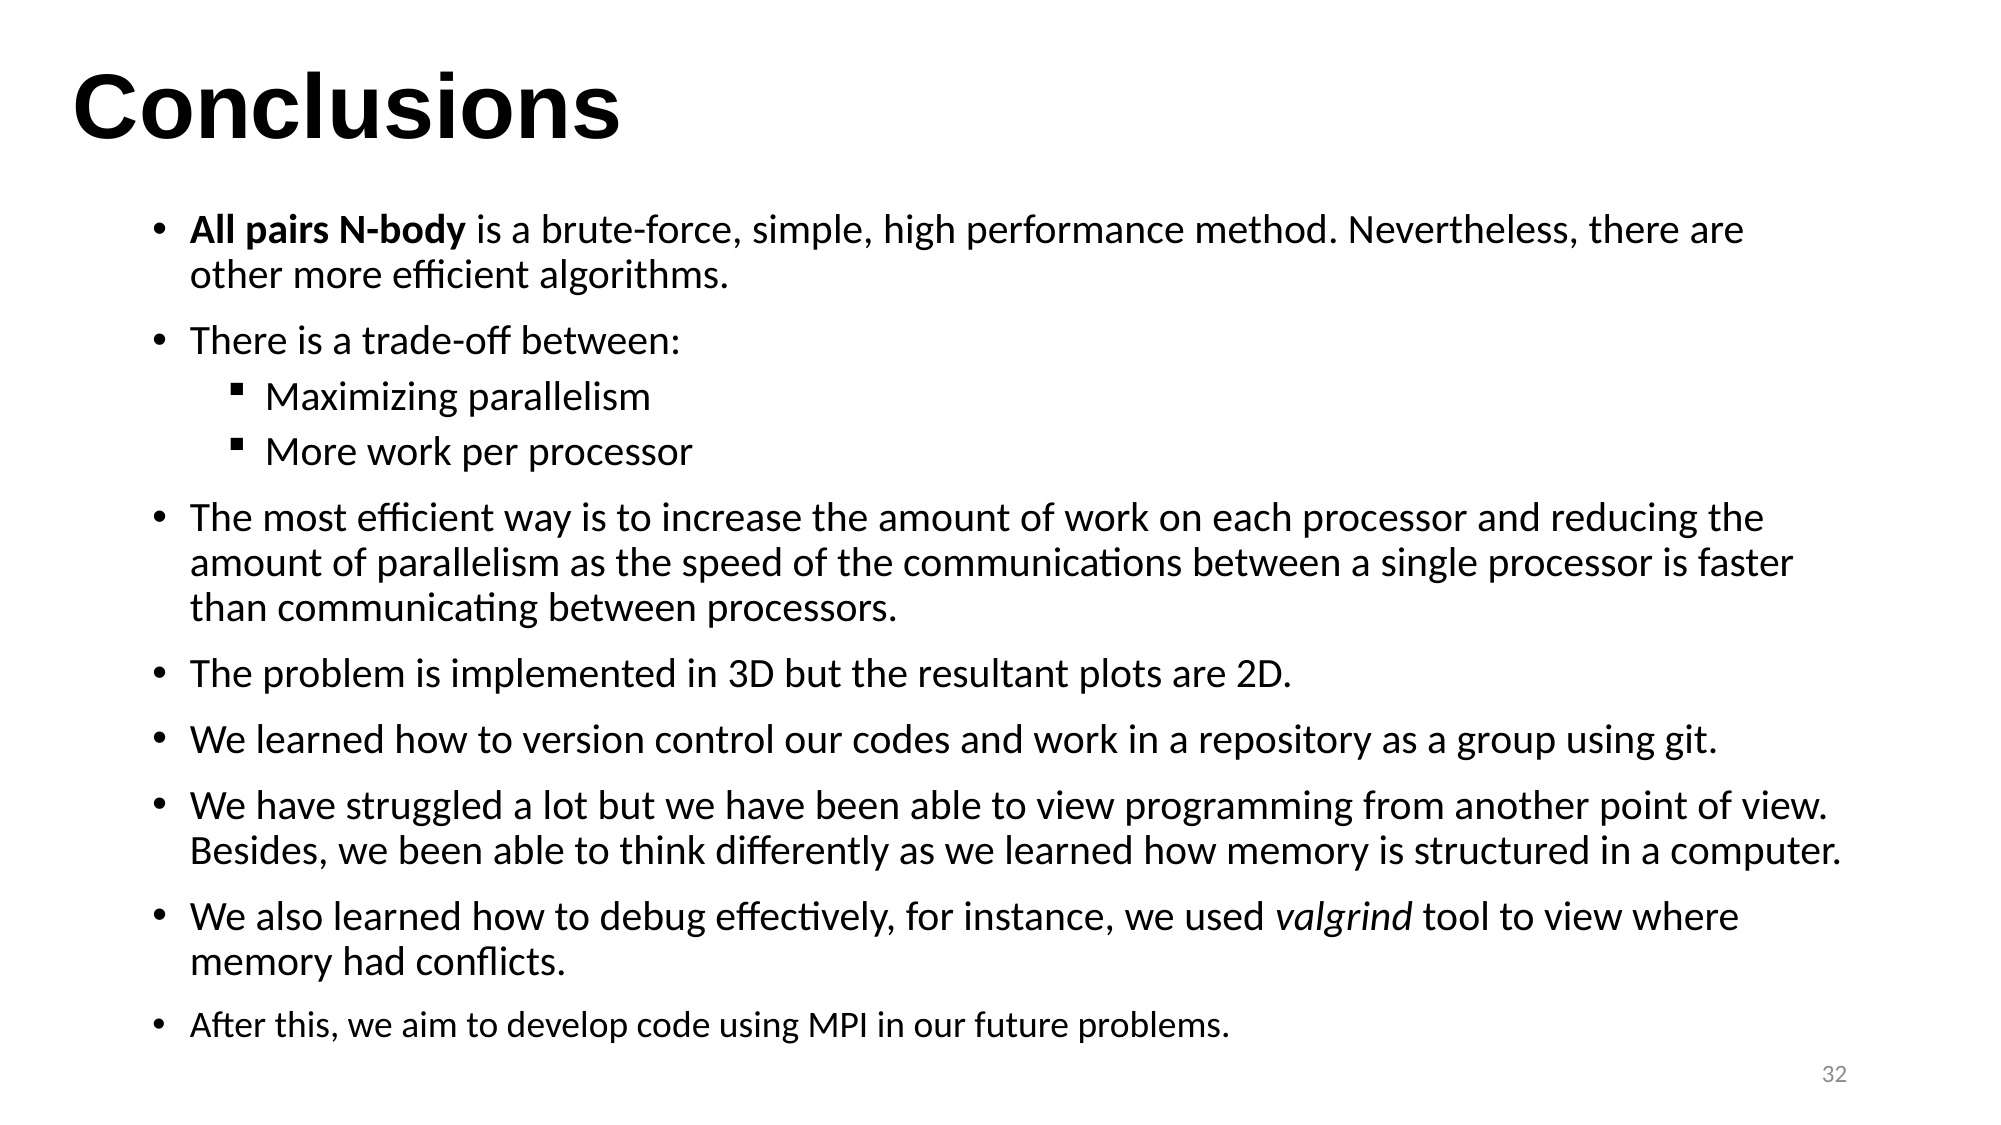

# Conclusions
All pairs N-body is a brute-force, simple, high performance method. Nevertheless, there are other more efficient algorithms.
There is a trade-off between:
Maximizing parallelism
More work per processor
The most efficient way is to increase the amount of work on each processor and reducing the amount of parallelism as the speed of the communications between a single processor is faster than communicating between processors.
The problem is implemented in 3D but the resultant plots are 2D.
We learned how to version control our codes and work in a repository as a group using git.
We have struggled a lot but we have been able to view programming from another point of view. Besides, we been able to think differently as we learned how memory is structured in a computer.
We also learned how to debug effectively, for instance, we used valgrind tool to view where memory had conflicts.
After this, we aim to develop code using MPI in our future problems.
32